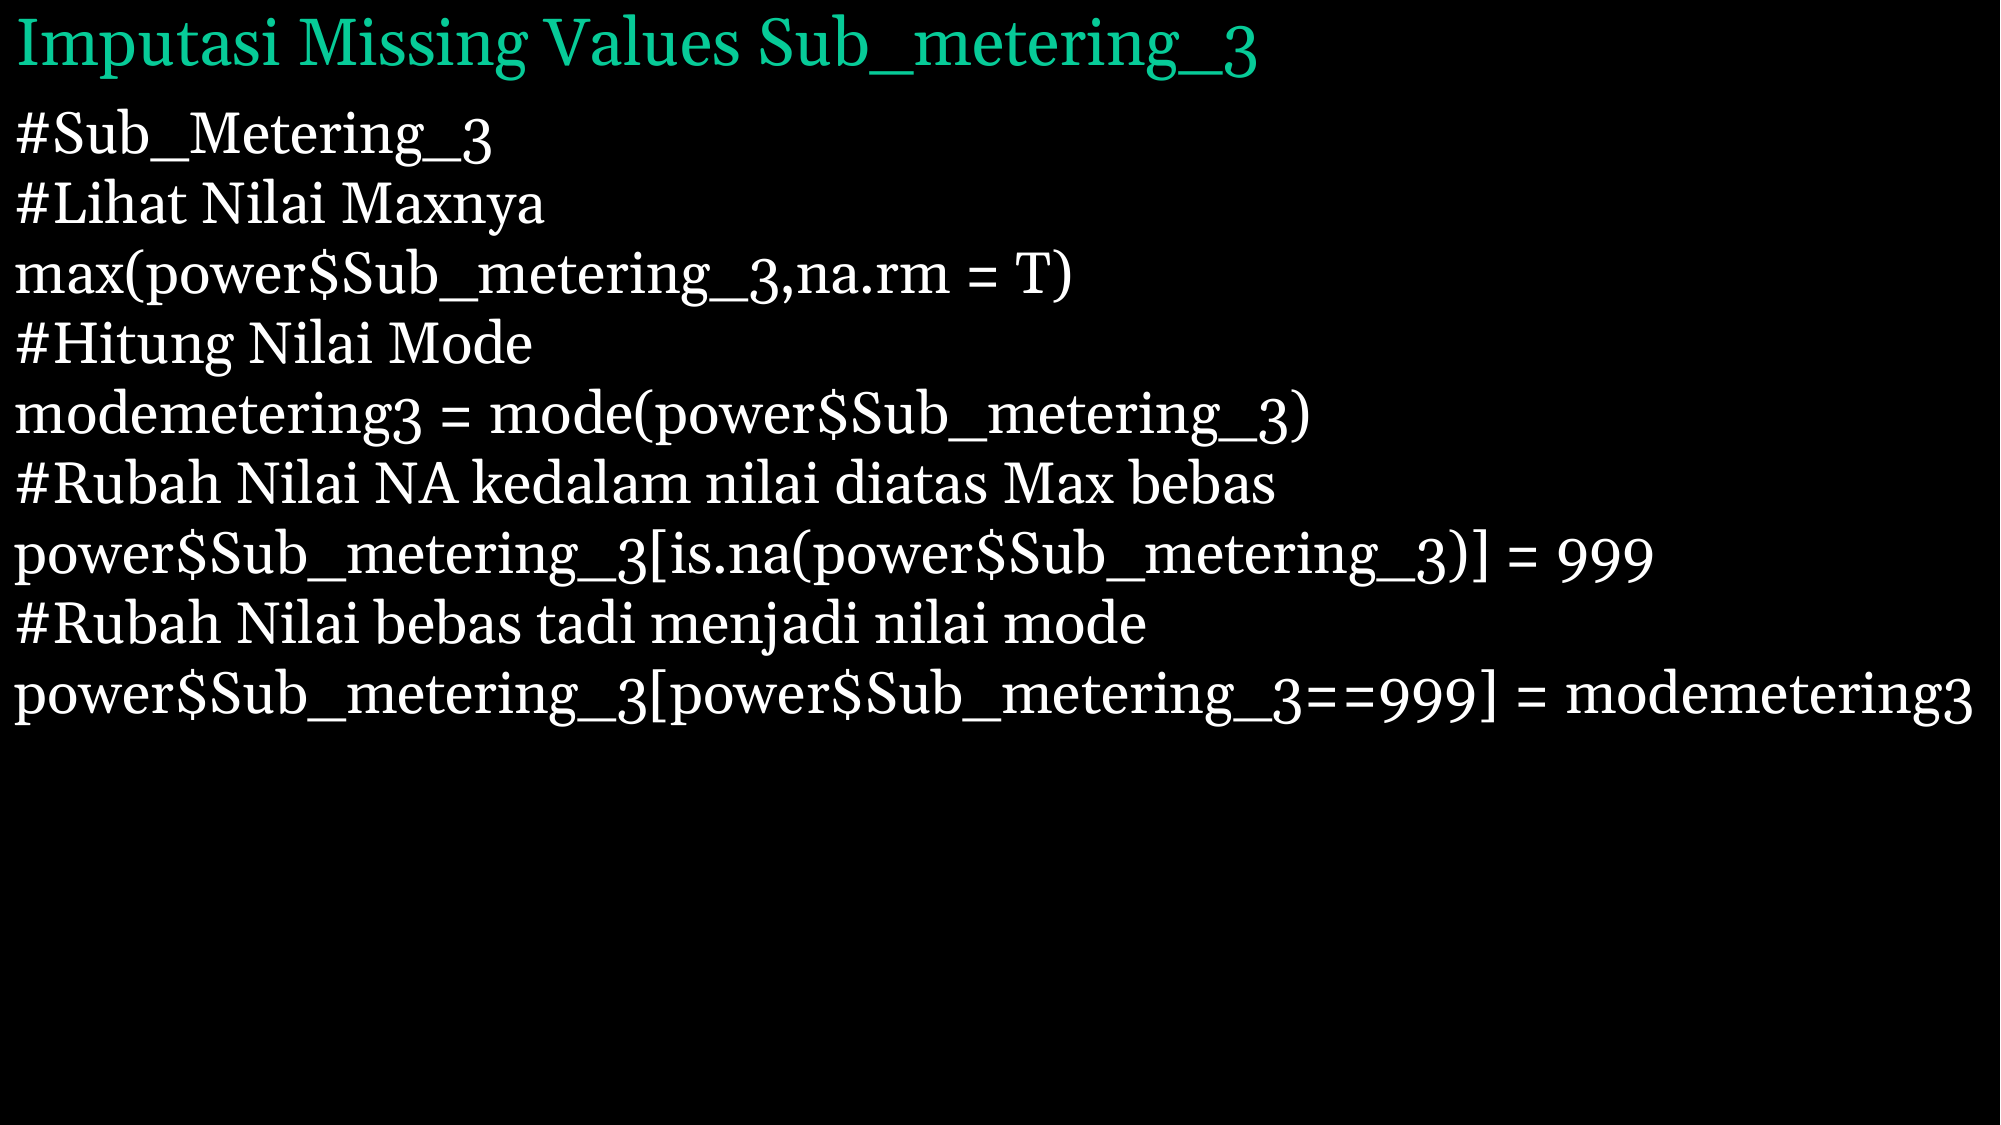

# Imputasi Missing Values Sub_metering_3
#Sub_Metering_3
#Lihat Nilai Maxnya
max(power$Sub_metering_3,na.rm = T)
#Hitung Nilai Mode
modemetering3 = mode(power$Sub_metering_3)
#Rubah Nilai NA kedalam nilai diatas Max bebas
power$Sub_metering_3[is.na(power$Sub_metering_3)] = 999
#Rubah Nilai bebas tadi menjadi nilai mode
power$Sub_metering_3[power$Sub_metering_3==999] = modemetering3